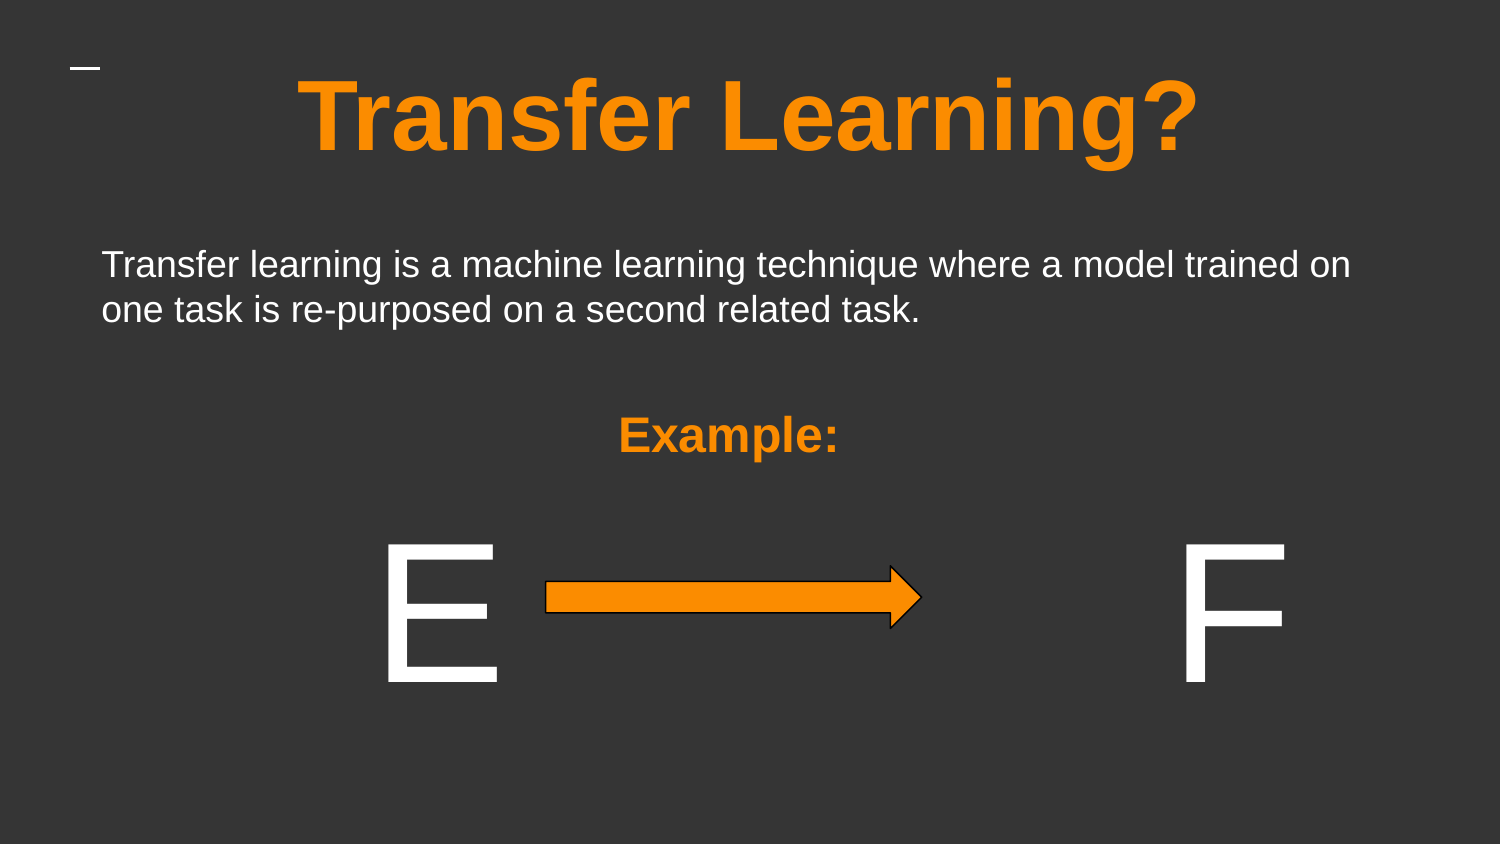

Transfer Learning?

Transfer learning is a machine learning technique where a model trained on one task is re-purposed on a second related task.
Example:
    E            F